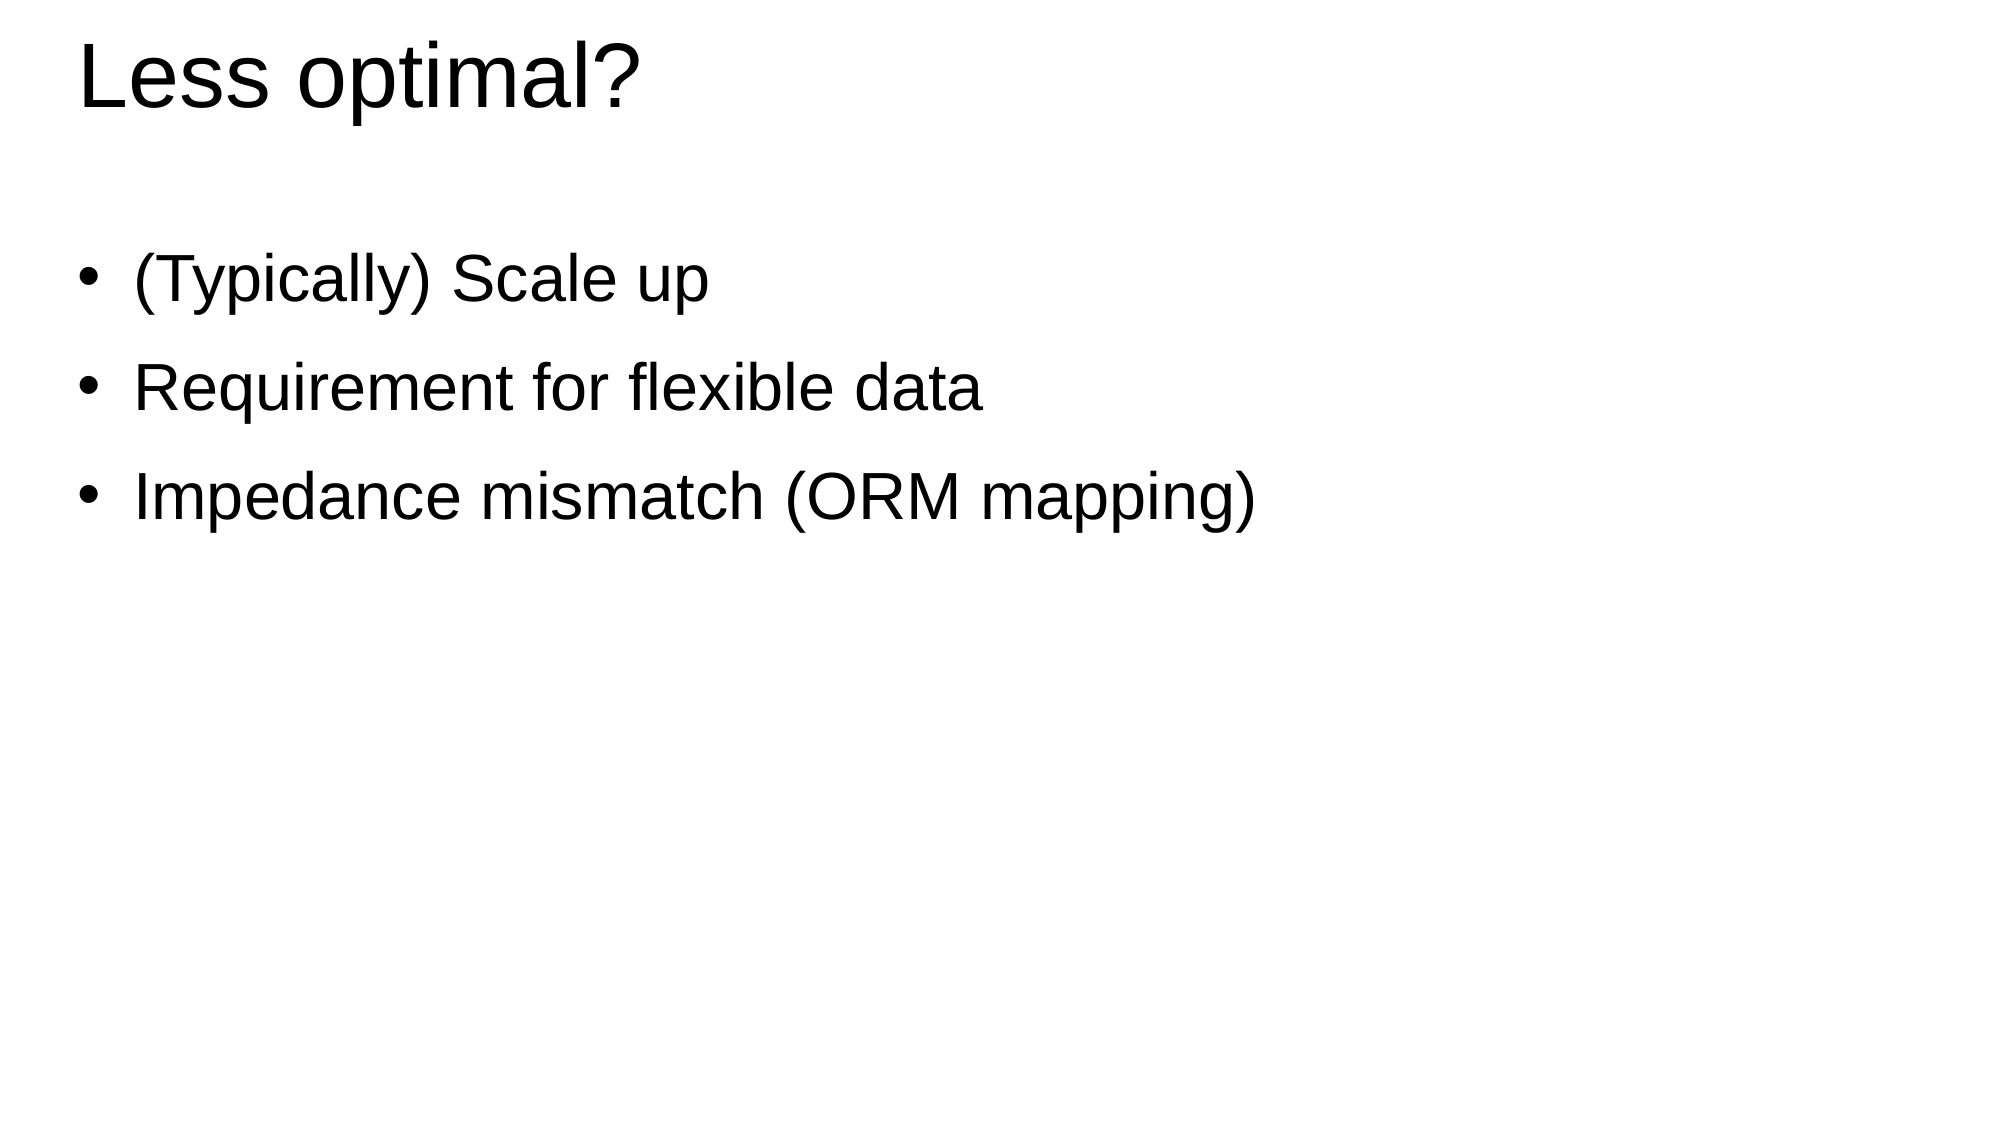

# Less optimal?
(Typically) Scale up
Requirement for flexible data
Impedance mismatch (ORM mapping)